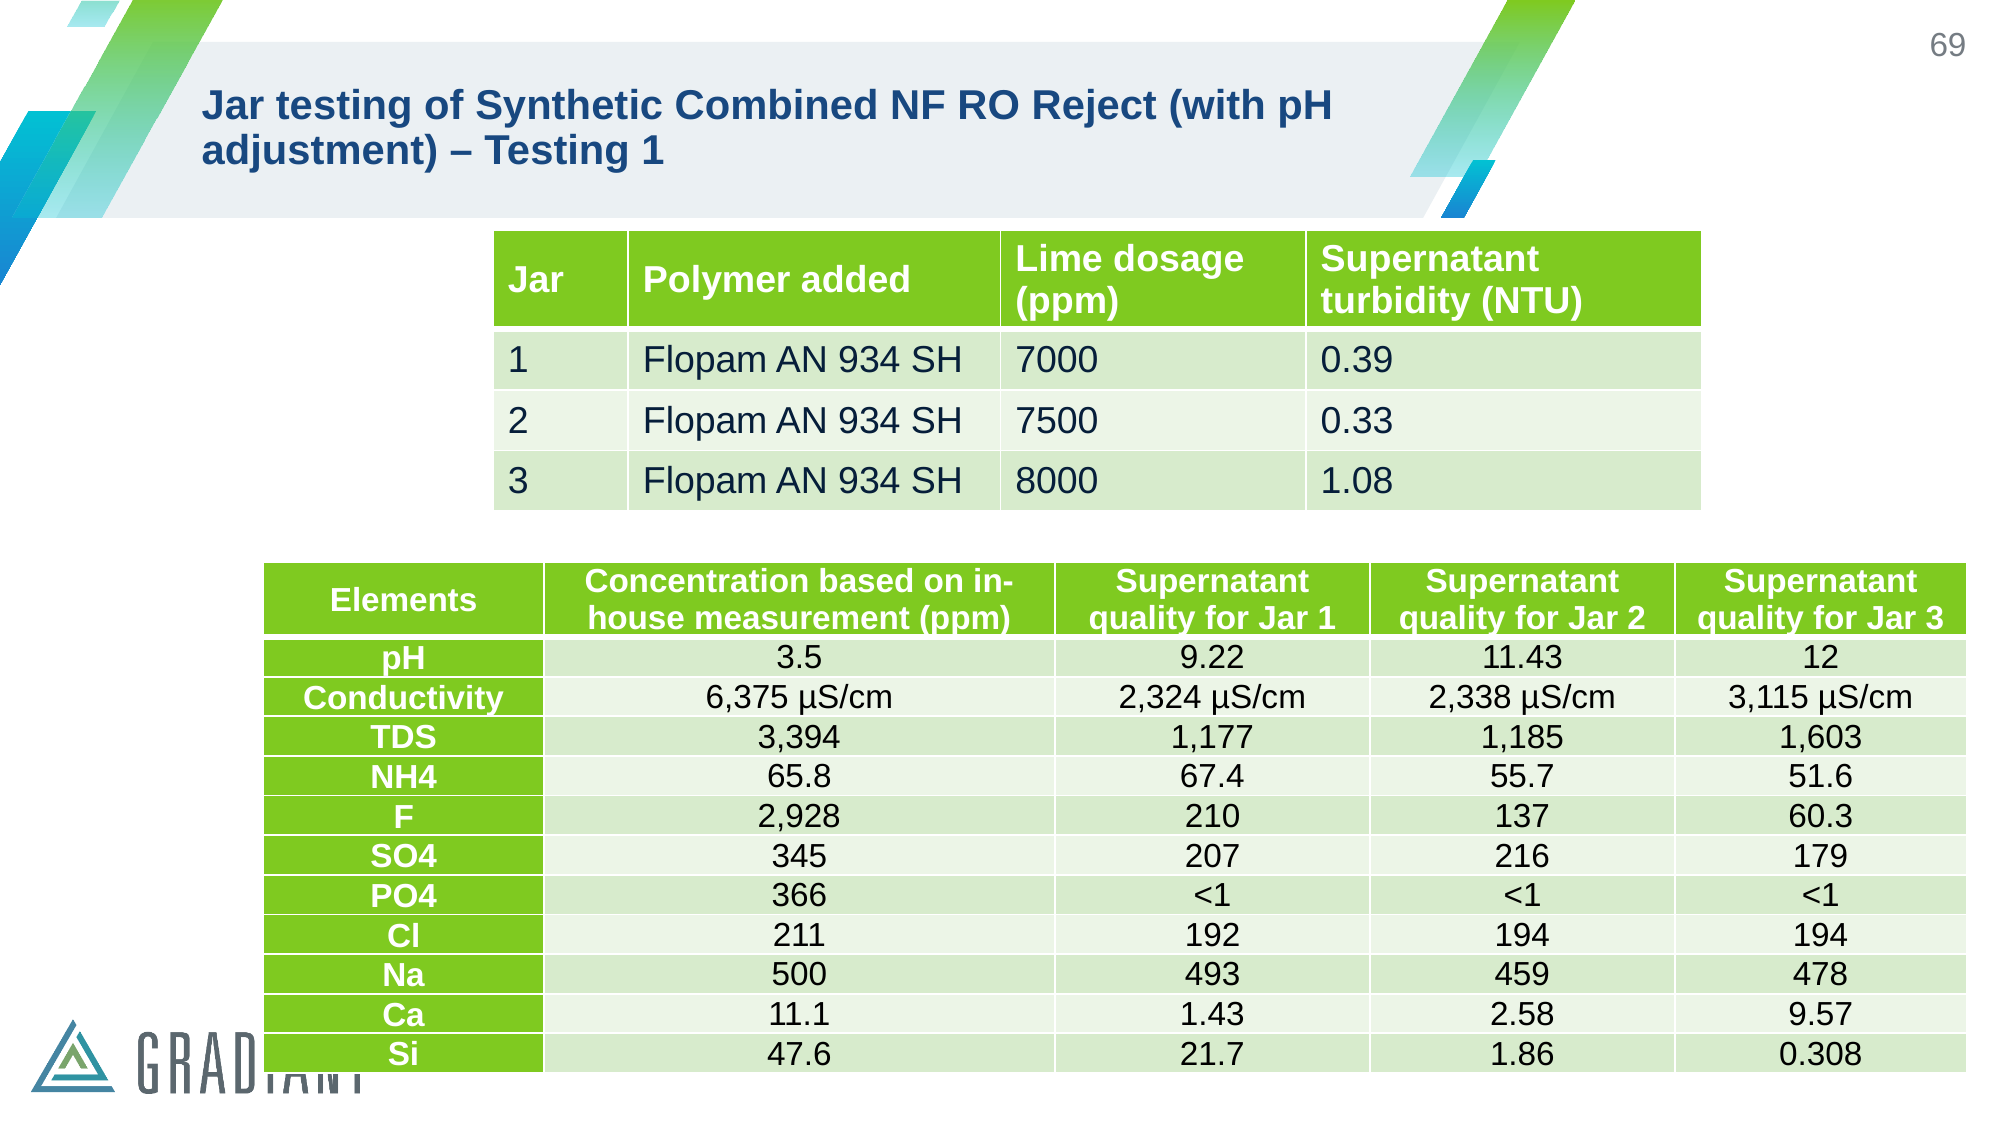

69
# Jar testing of Synthetic Combined NF RO Reject (with pH adjustment) – Testing 1
| Jar | Polymer added | Lime dosage (ppm) | Supernatant turbidity (NTU) |
| --- | --- | --- | --- |
| 1 | Flopam AN 934 SH | 7000 | 0.39 |
| 2 | Flopam AN 934 SH | 7500 | 0.33 |
| 3 | Flopam AN 934 SH | 8000 | 1.08 |
| Elements | Concentration based on in-house measurement (ppm) | Supernatant quality for Jar 1 | Supernatant quality for Jar 2 | Supernatant quality for Jar 3 |
| --- | --- | --- | --- | --- |
| pH | 3.5 | 9.22 | 11.43 | 12 |
| Conductivity | 6,375 µS/cm | 2,324 µS/cm | 2,338 µS/cm | 3,115 µS/cm |
| TDS | 3,394 | 1,177 | 1,185 | 1,603 |
| NH4 | 65.8 | 67.4 | 55.7 | 51.6 |
| F | 2,928 | 210 | 137 | 60.3 |
| SO4 | 345 | 207 | 216 | 179 |
| PO4 | 366 | <1 | <1 | <1 |
| Cl | 211 | 192 | 194 | 194 |
| Na | 500 | 493 | 459 | 478 |
| Ca | 11.1 | 1.43 | 2.58 | 9.57 |
| Si | 47.6 | 21.7 | 1.86 | 0.308 |